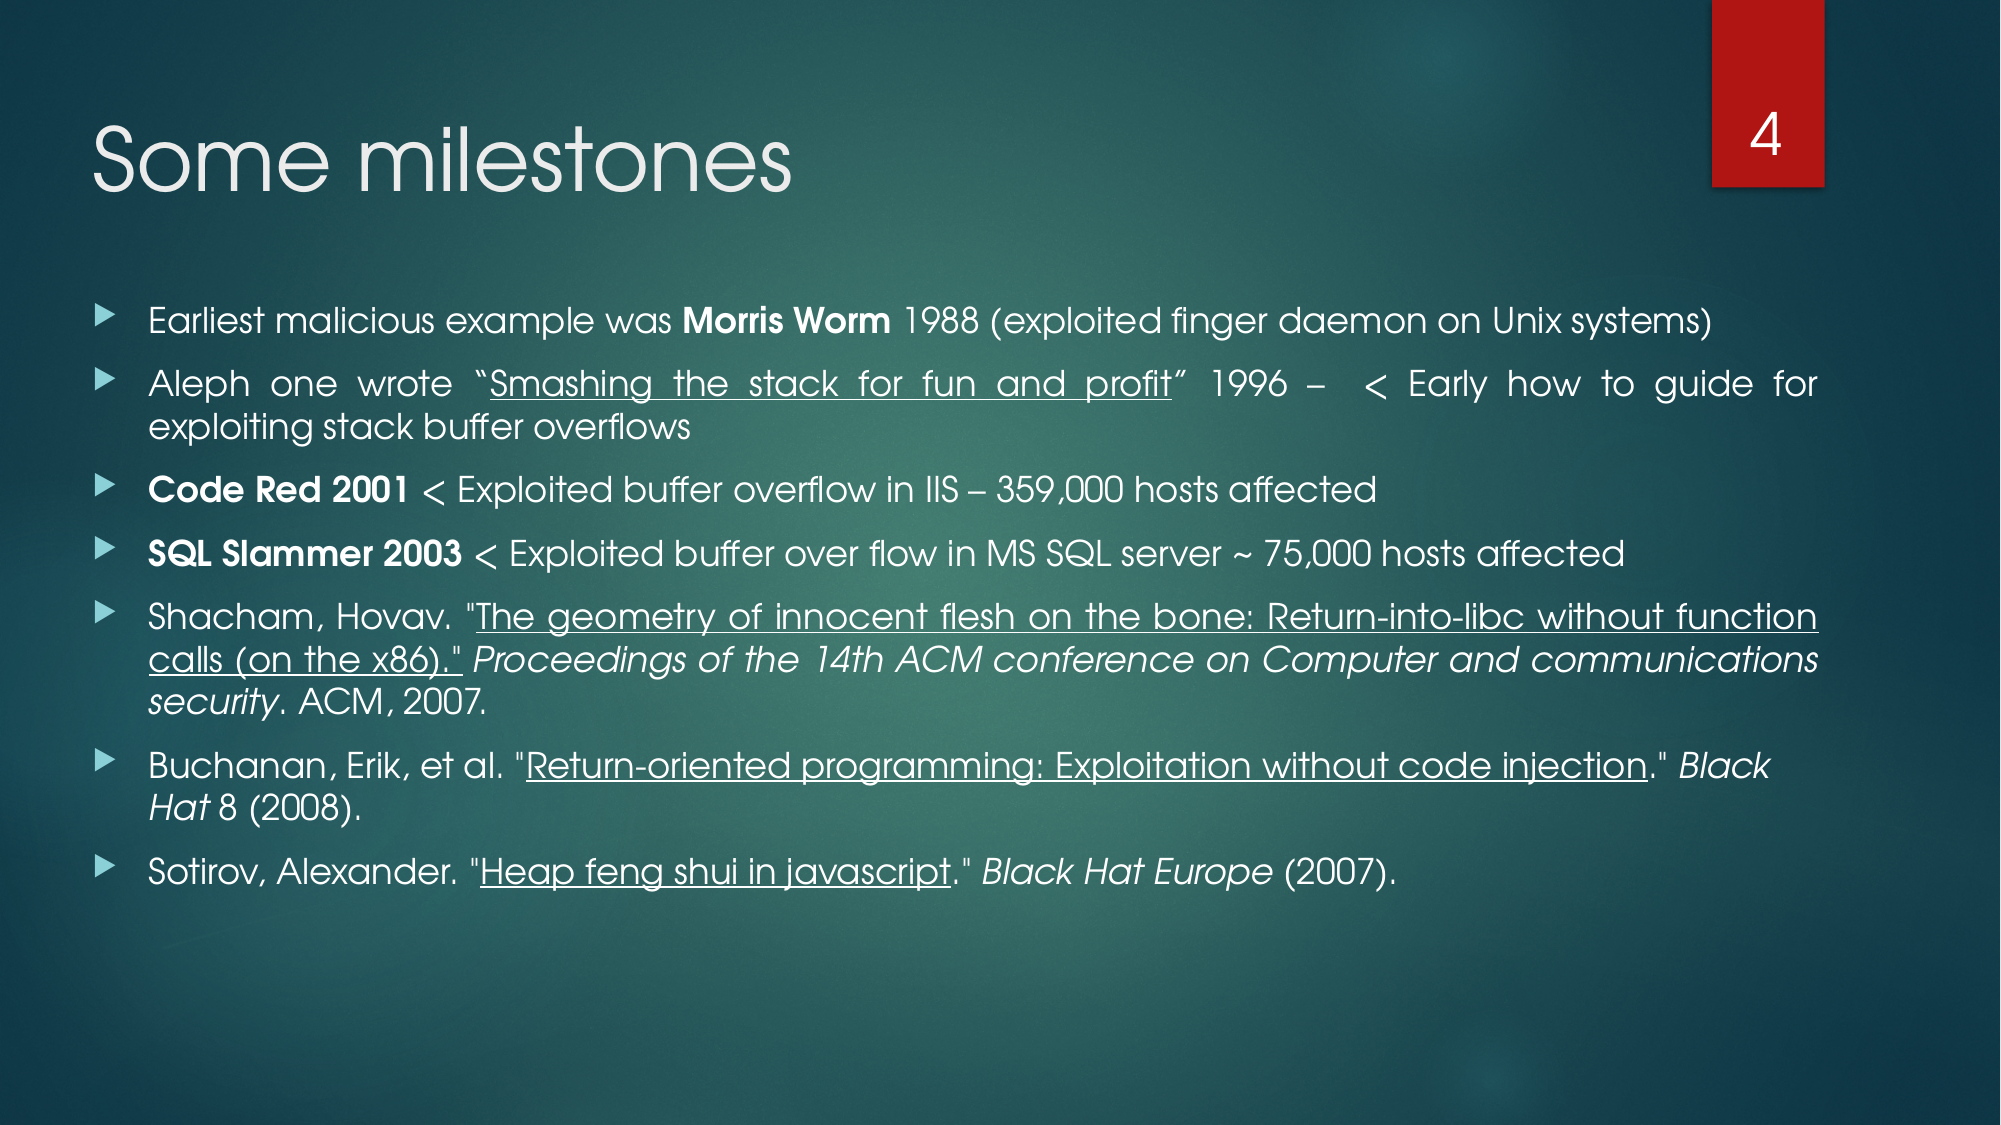

4
# Some milestones
Earliest malicious example was Morris Worm 1988 (exploited finger daemon on Unix systems)
Aleph one wrote “Smashing the stack for fun and profit” 1996 –  < Early how to guide for exploiting stack buffer overflows
Code Red 2001 < Exploited buffer overflow in IIS – 359,000 hosts affected
SQL Slammer 2003 < Exploited buffer over flow in MS SQL server ~ 75,000 hosts affected
Shacham, Hovav. "The geometry of innocent flesh on the bone: Return-into-libc without function calls (on the x86)." Proceedings of the 14th ACM conference on Computer and communications security. ACM, 2007.
Buchanan, Erik, et al. "Return-oriented programming: Exploitation without code injection." Black Hat 8 (2008).
Sotirov, Alexander. "Heap feng shui in javascript." Black Hat Europe (2007).